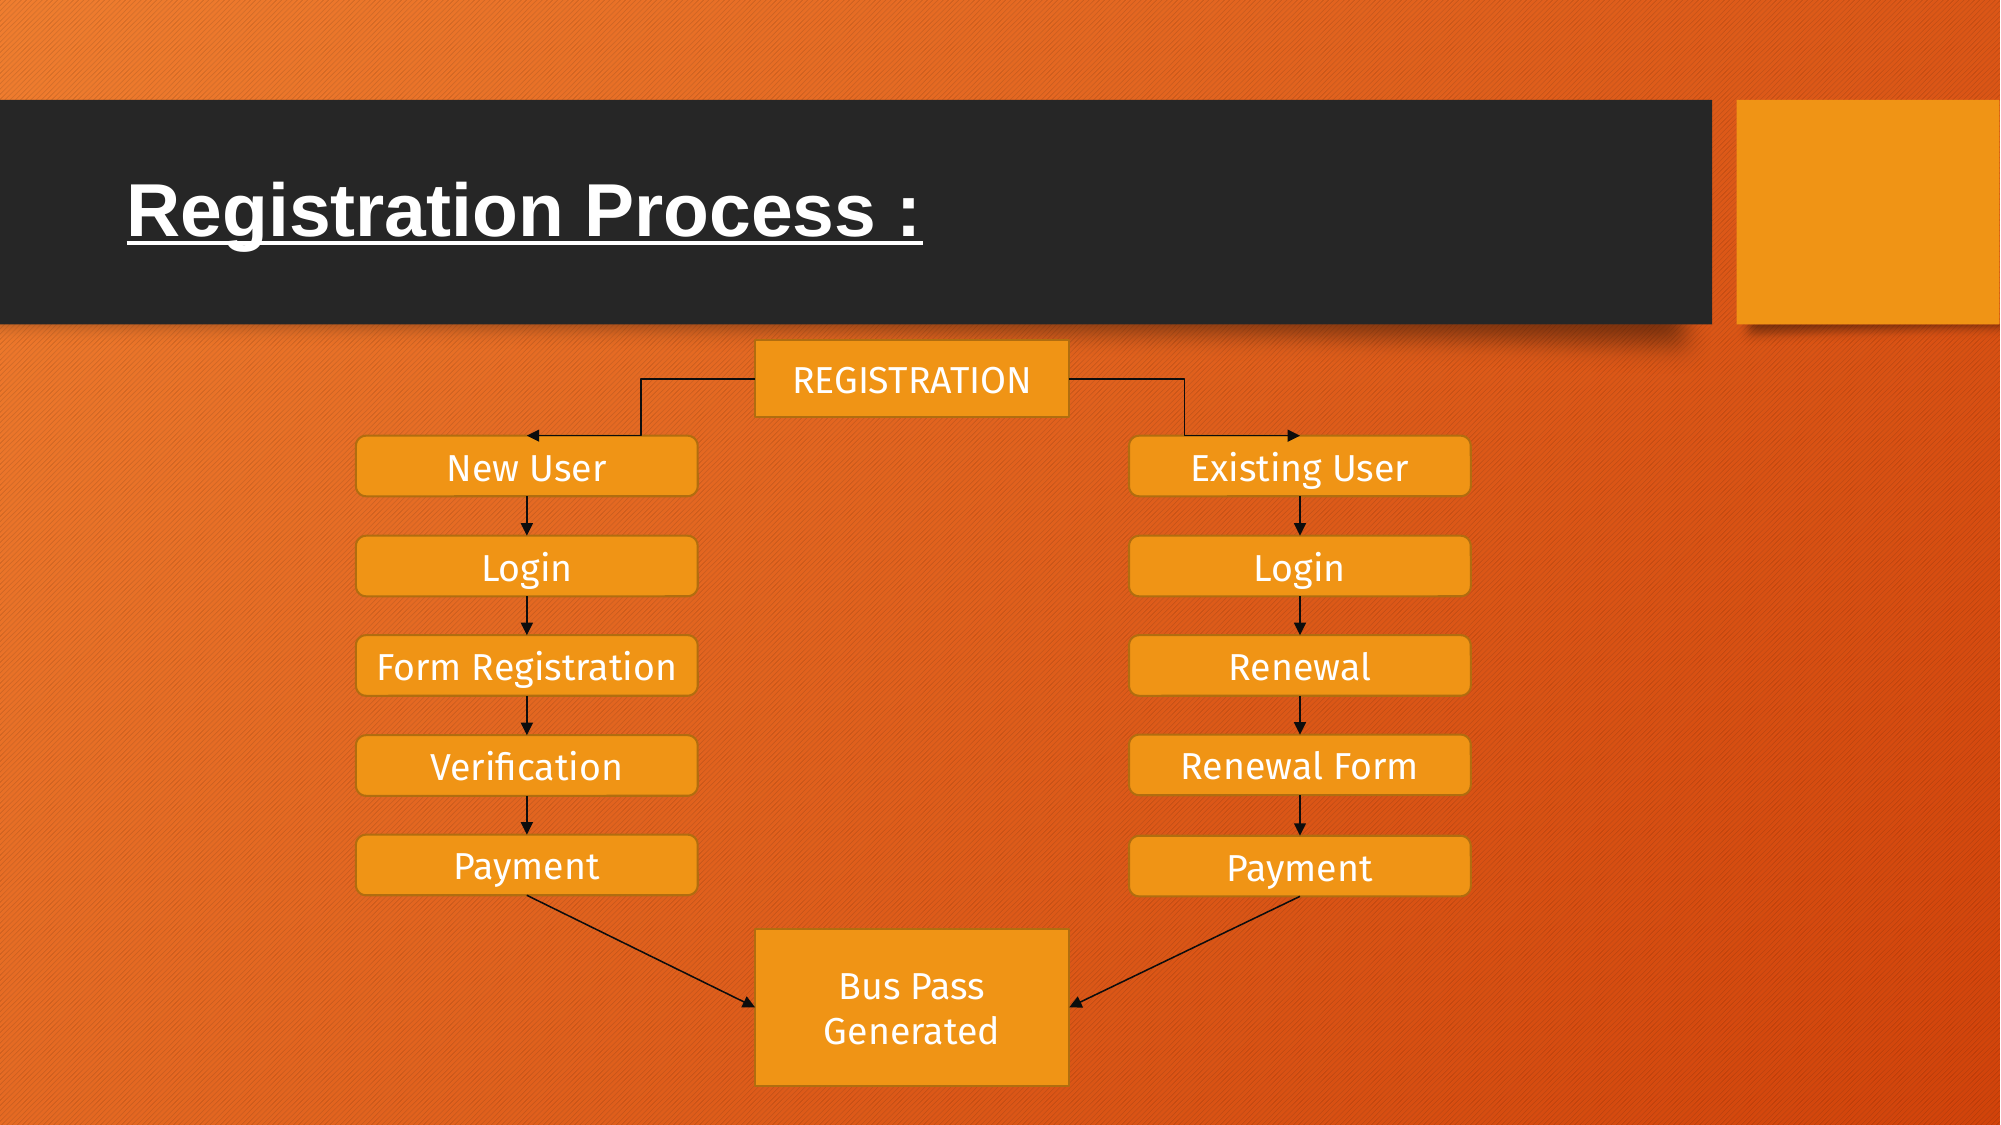

# Registration Process :
REGISTRATION
Existing User
New User
Login
Login
Form Registration
Renewal
Renewal Form
Verification
Payment
Payment
Bus Pass Generated